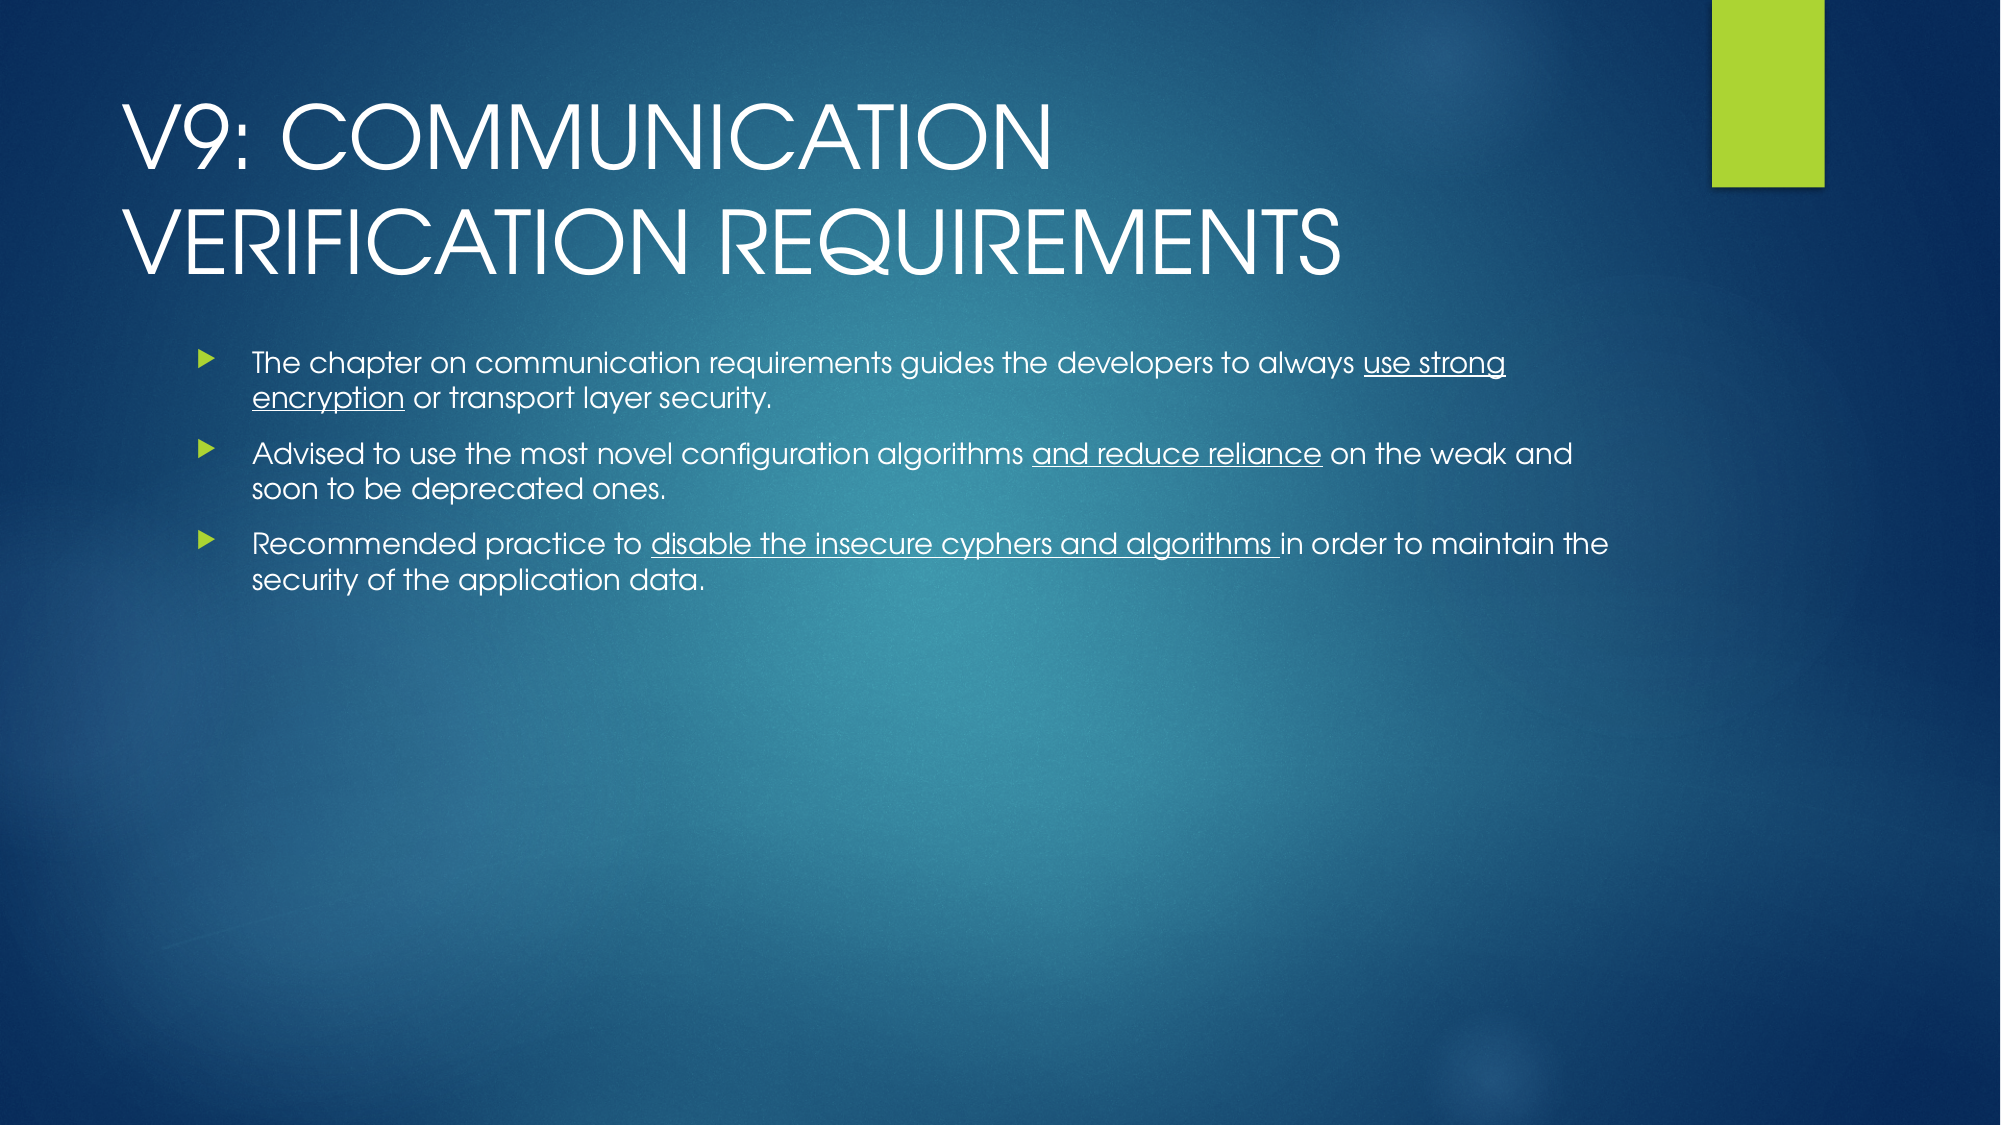

# V9: COMMUNICATION VERIFICATION REQUIREMENTS
The chapter on communication requirements guides the developers to always use strong encryption or transport layer security.
Advised to use the most novel configuration algorithms and reduce reliance on the weak and soon to be deprecated ones.
Recommended practice to disable the insecure cyphers and algorithms in order to maintain the security of the application data.